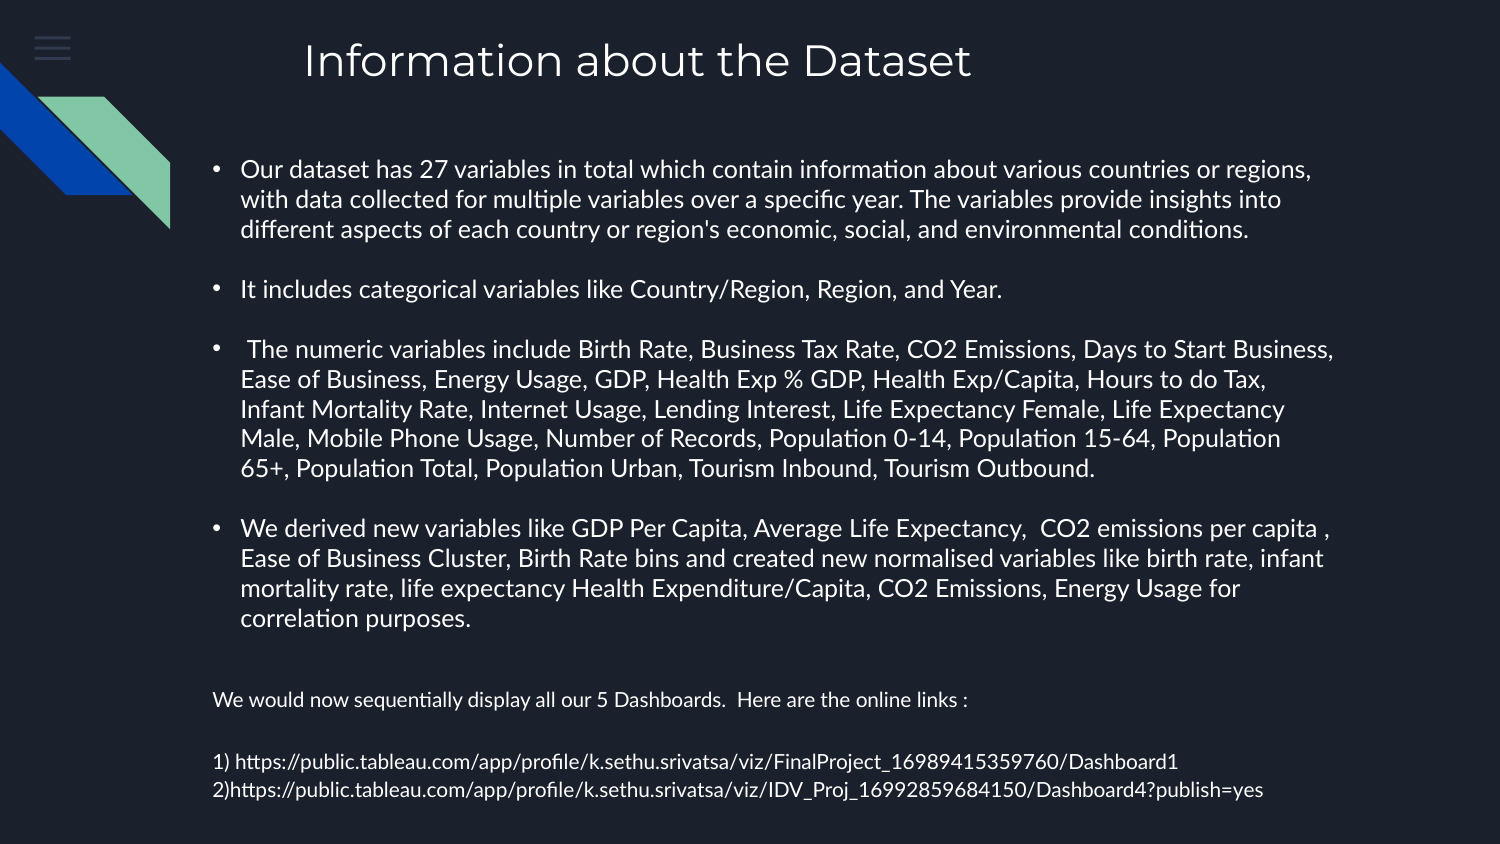

# Information about the Dataset

Our dataset has 27 variables in total which contain information about various countries or regions, with data collected for multiple variables over a specific year. The variables provide insights into different aspects of each country or region's economic, social, and environmental conditions.

It includes categorical variables like Country/Region, Region, and Year.

 The numeric variables include Birth Rate, Business Tax Rate, CO2 Emissions, Days to Start Business, Ease of Business, Energy Usage, GDP, Health Exp % GDP, Health Exp/Capita, Hours to do Tax, Infant Mortality Rate, Internet Usage, Lending Interest, Life Expectancy Female, Life Expectancy Male, Mobile Phone Usage, Number of Records, Population 0-14, Population 15-64, Population 65+, Population Total, Population Urban, Tourism Inbound, Tourism Outbound.

We derived new variables like GDP Per Capita, Average Life Expectancy,  CO2 emissions per capita , Ease of Business Cluster, Birth Rate bins and created new normalised variables like birth rate, infant mortality rate, life expectancy Health Expenditure/Capita, CO2 Emissions, Energy Usage for correlation purposes.

We would now sequentially display all our 5 Dashboards.  Here are the online links :
1) https://public.tableau.com/app/profile/k.sethu.srivatsa/viz/FinalProject_16989415359760/Dashboard1 2)https://public.tableau.com/app/profile/k.sethu.srivatsa/viz/IDV_Proj_16992859684150/Dashboard4?publish=yes